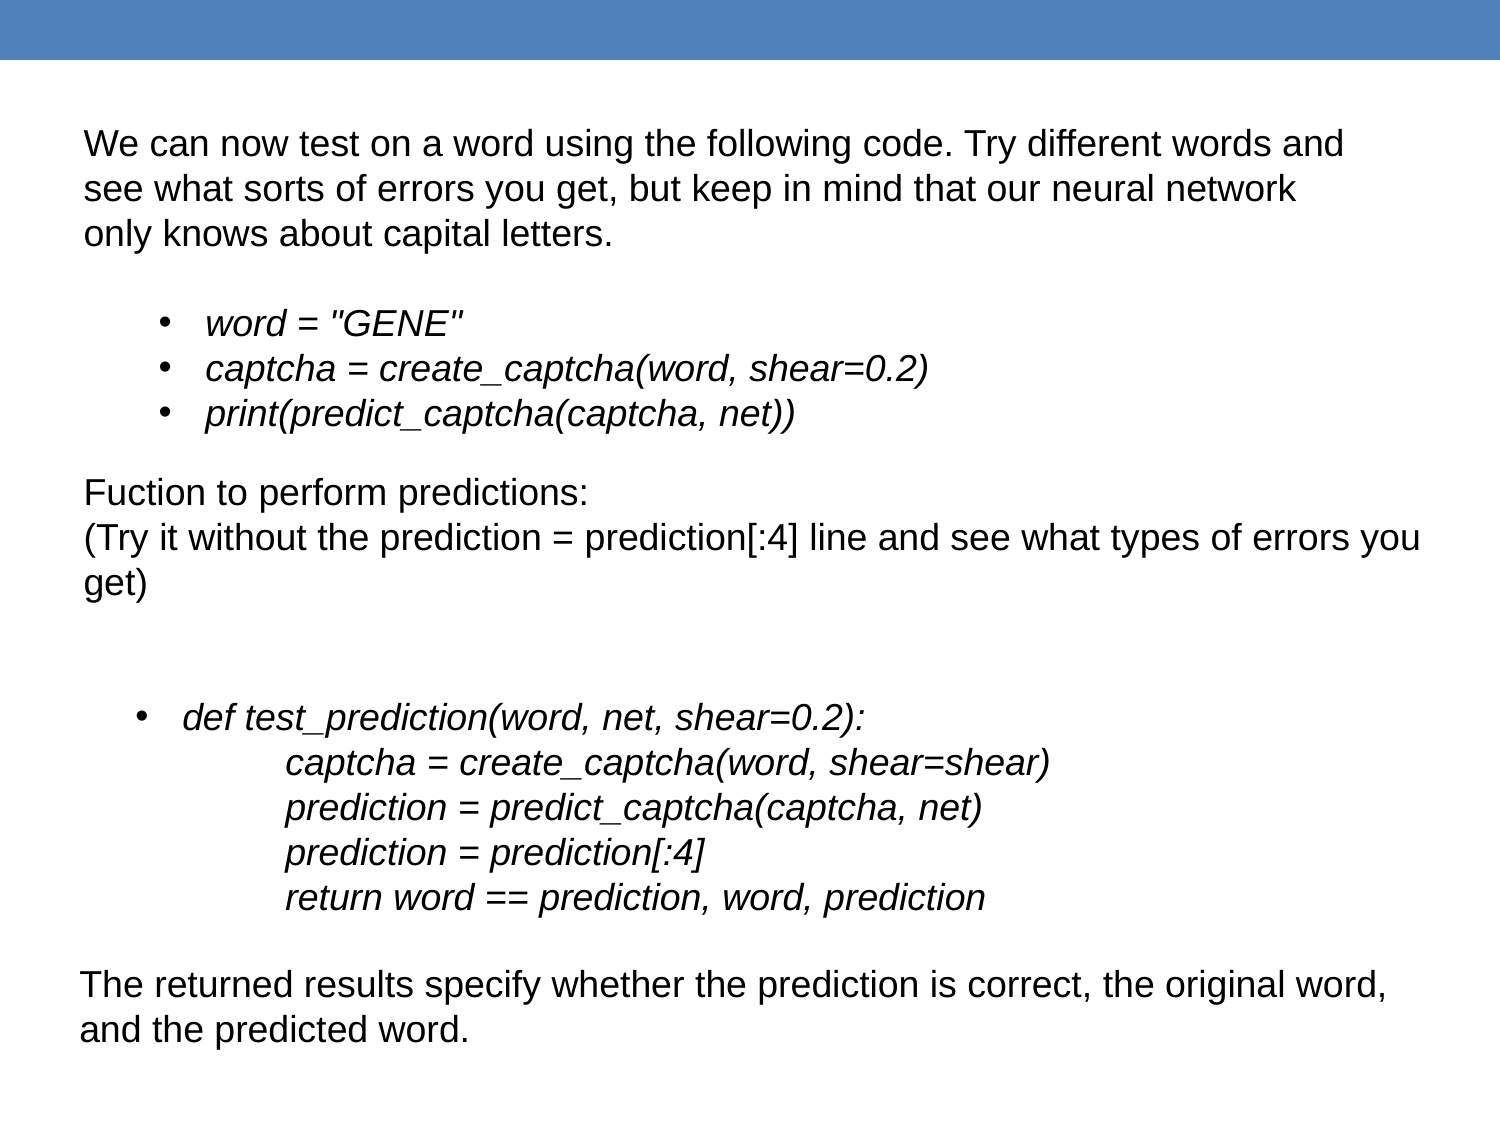

We can now test on a word using the following code. Try different words and see what sorts of errors you get, but keep in mind that our neural network only knows about capital letters.

word = "GENE"
captcha = create_captcha(word, shear=0.2)
print(predict_captcha(captcha, net))
Fuction to perform predictions:
(Try it without the prediction = prediction[:4] line and see what types of errors you get)
def test_prediction(word, net, shear=0.2):
	captcha = create_captcha(word, shear=shear)
	prediction = predict_captcha(captcha, net)
	prediction = prediction[:4]
	return word == prediction, word, prediction
The returned results specify whether the prediction is correct, the original word,
and the predicted word.